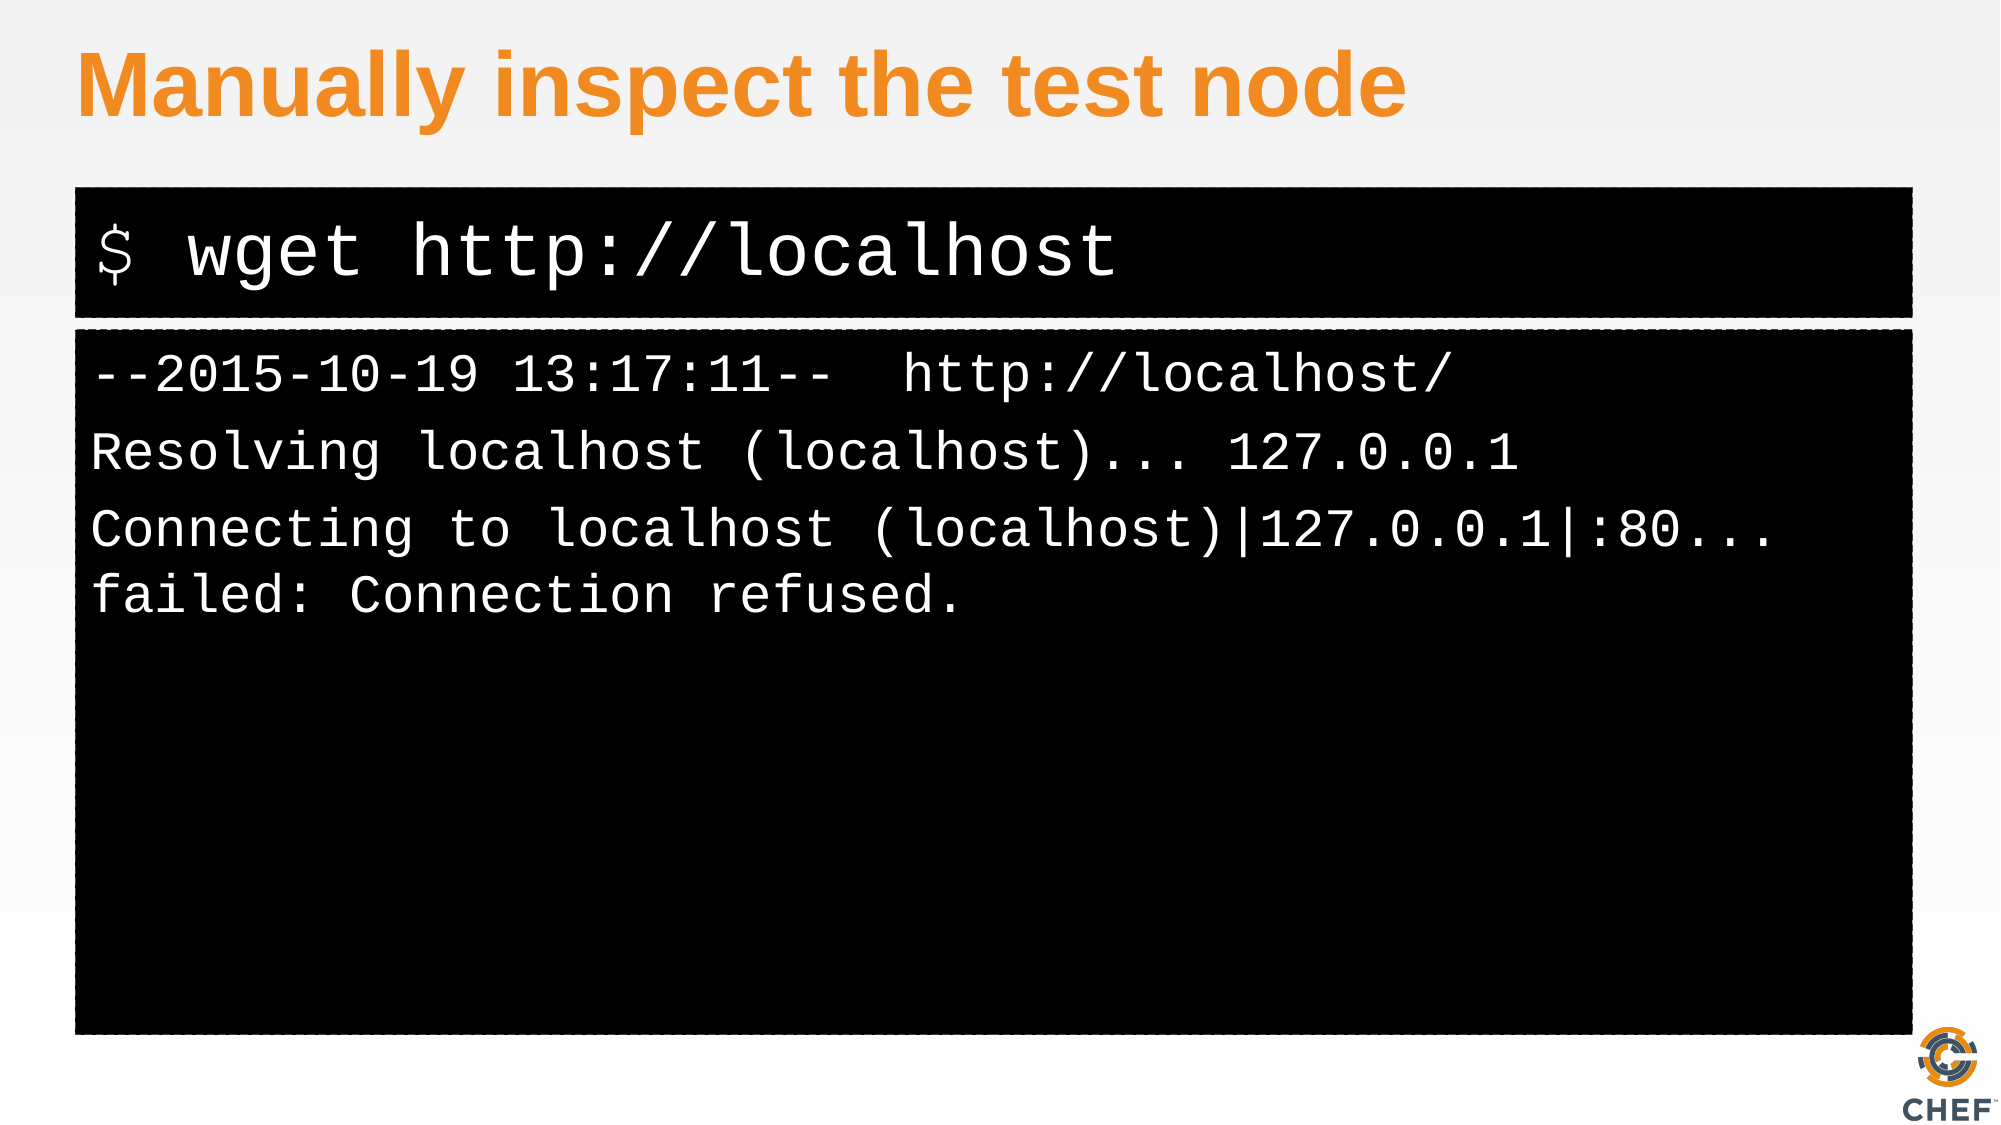

# Manually inspect the test node
wget http://localhost
--2015-10-19 13:17:11--  http://localhost/
Resolving localhost (localhost)... 127.0.0.1
Connecting to localhost (localhost)|127.0.0.1|:80... failed: Connection refused.